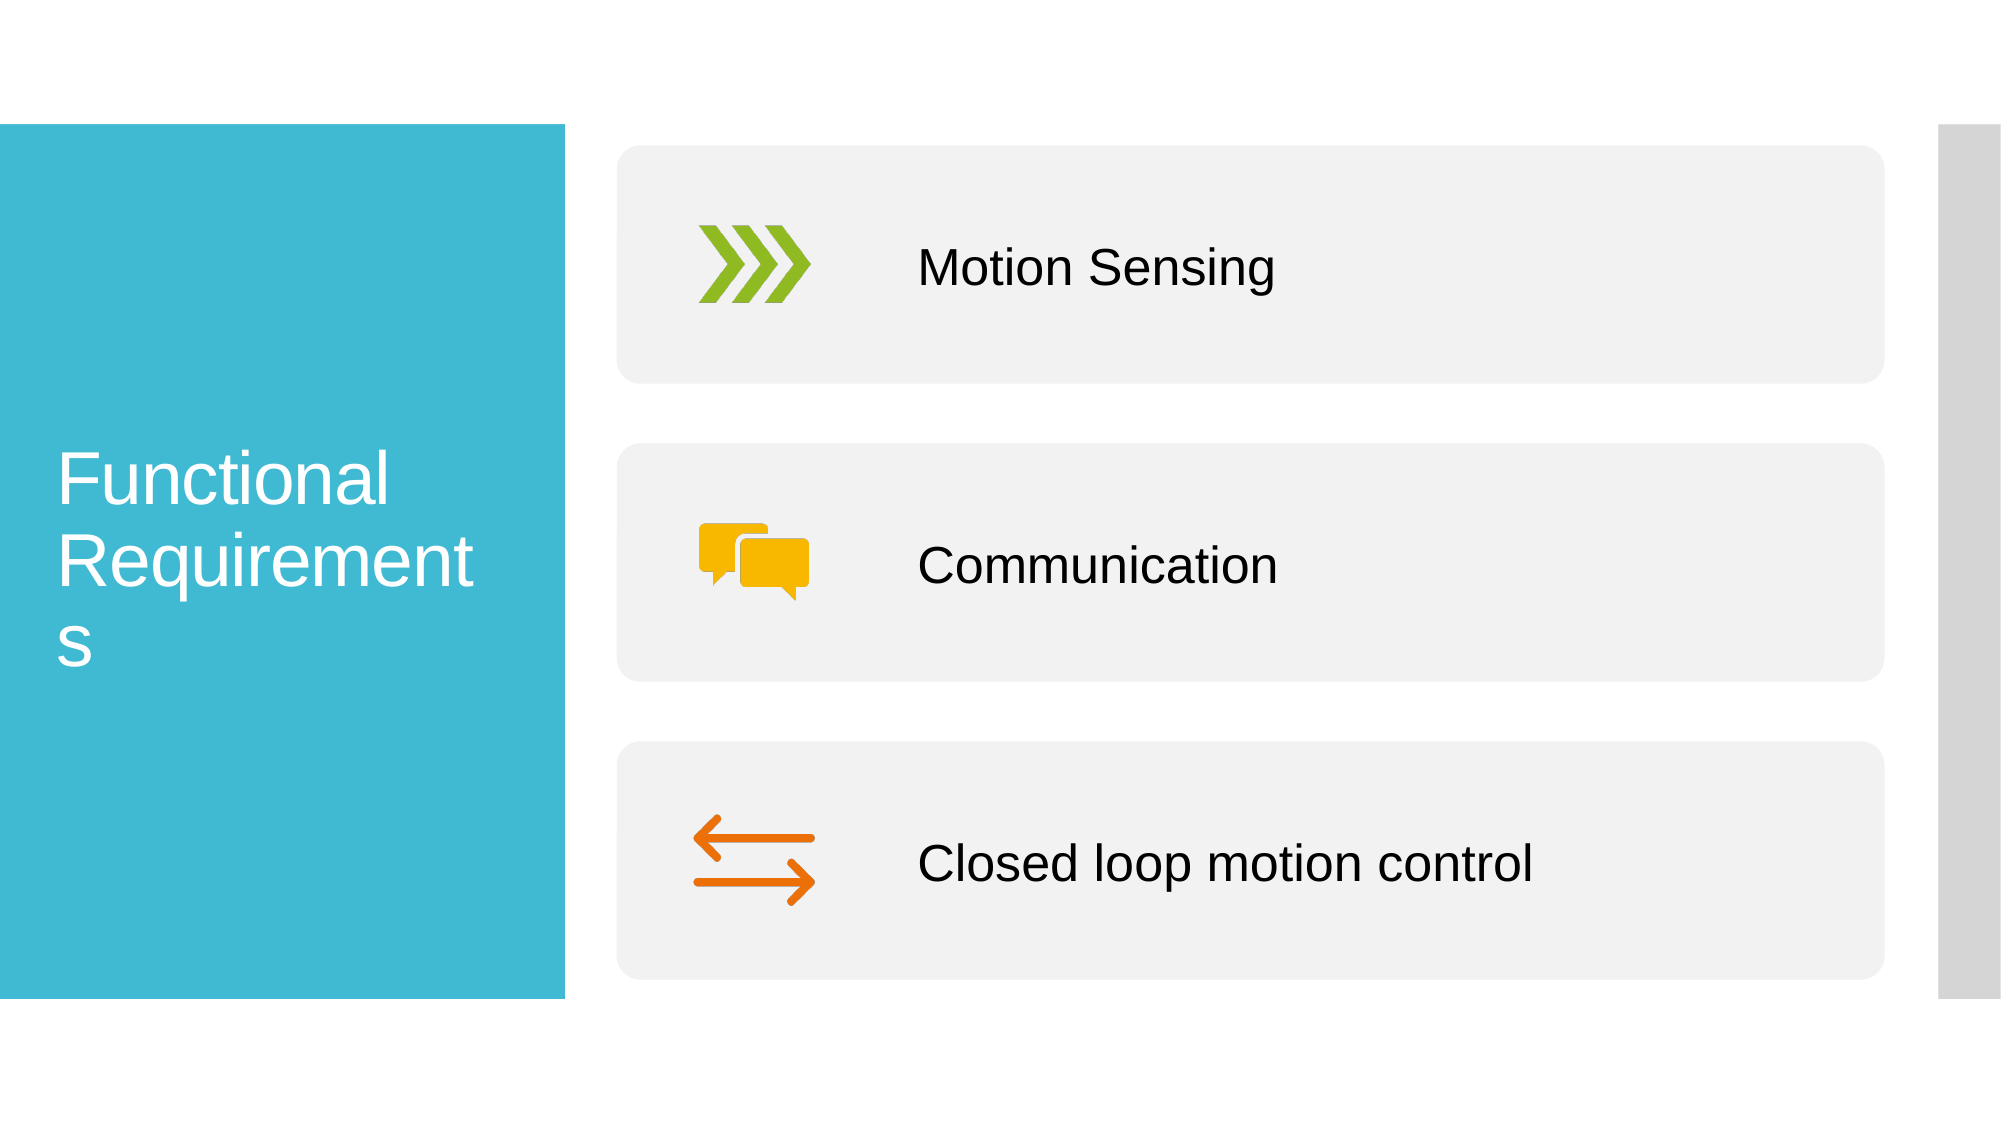

Motion Sensing
Communication
Closed loop motion control
# Functional Requirements